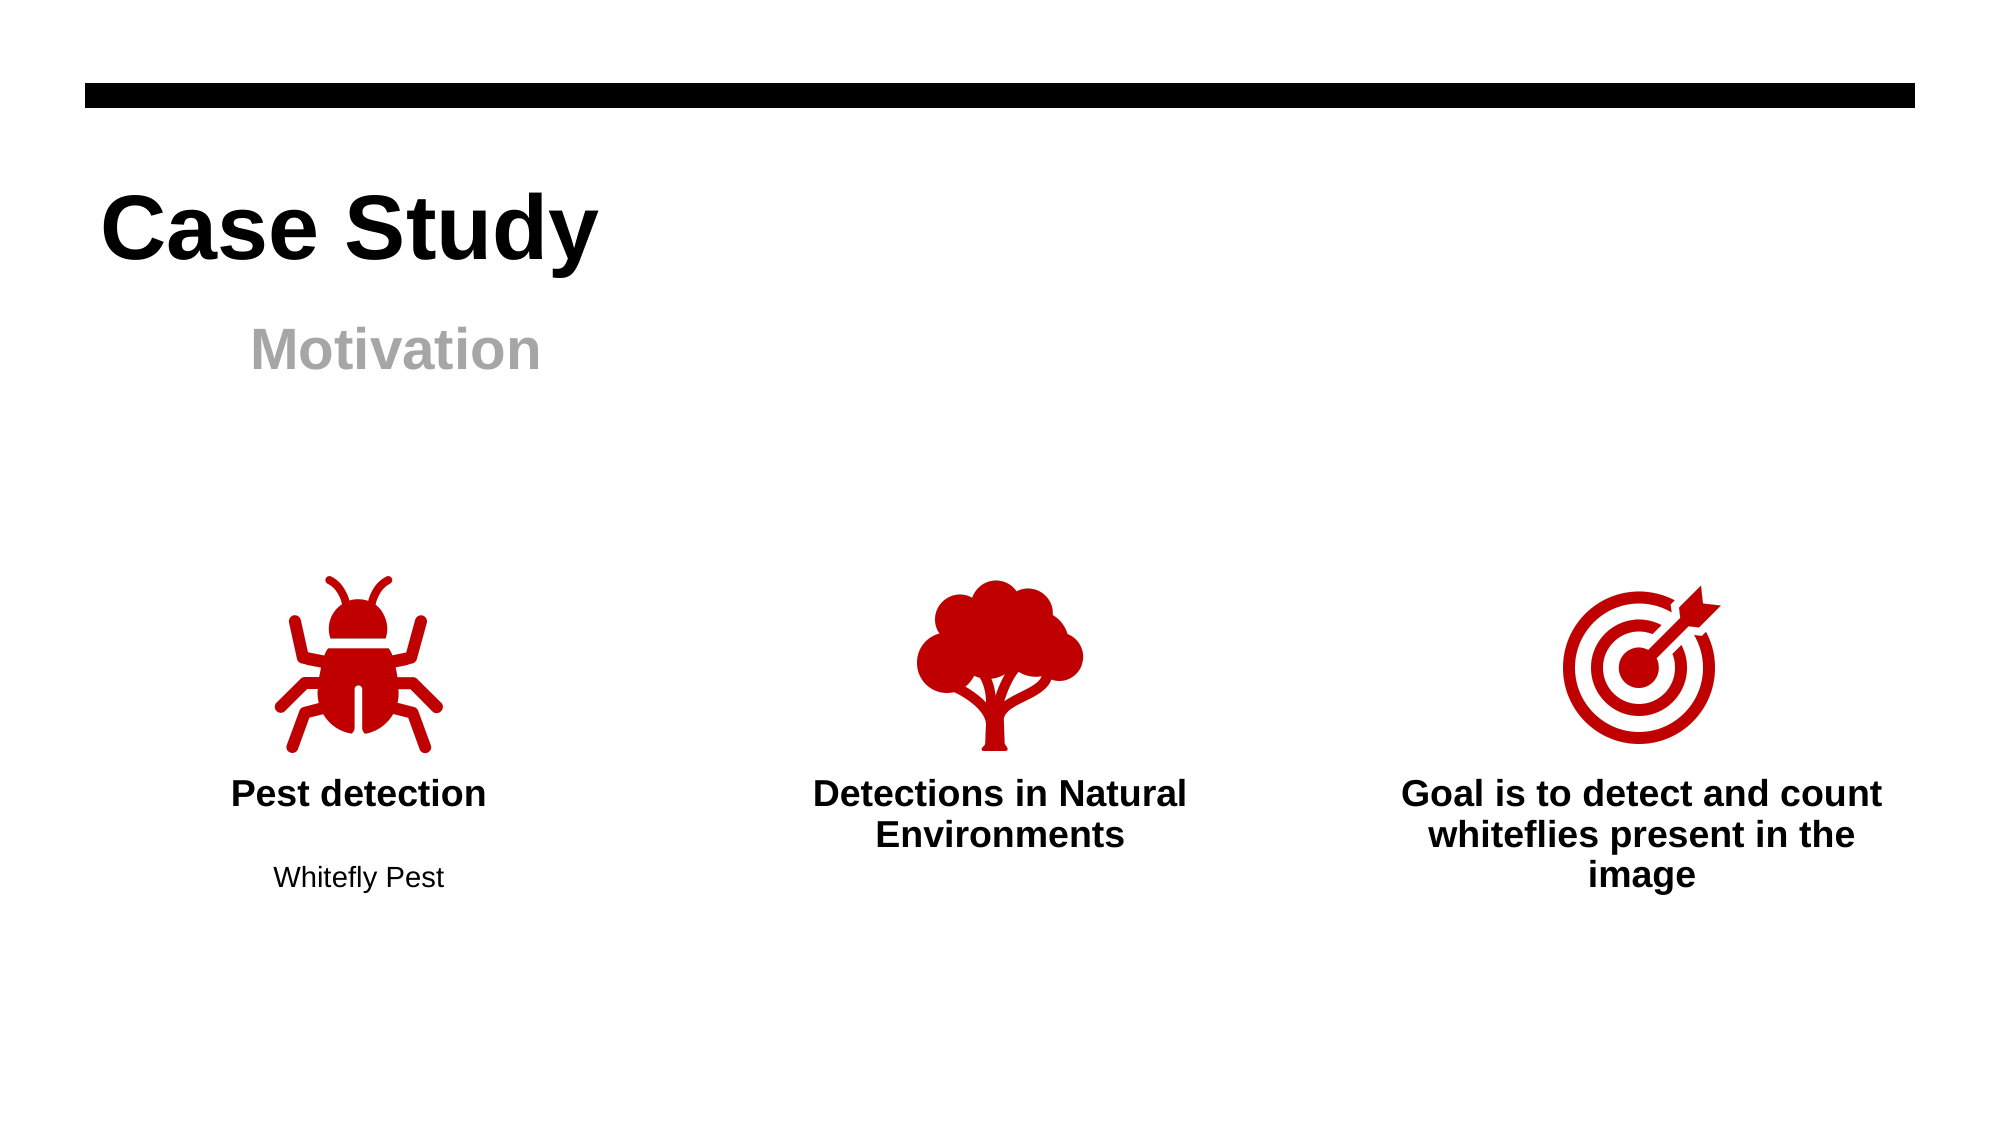

# Case Study Motivation
Pest detection
Whitefly Pest
Detections in Natural Environments
Goal is to detect and count whiteflies present in the image